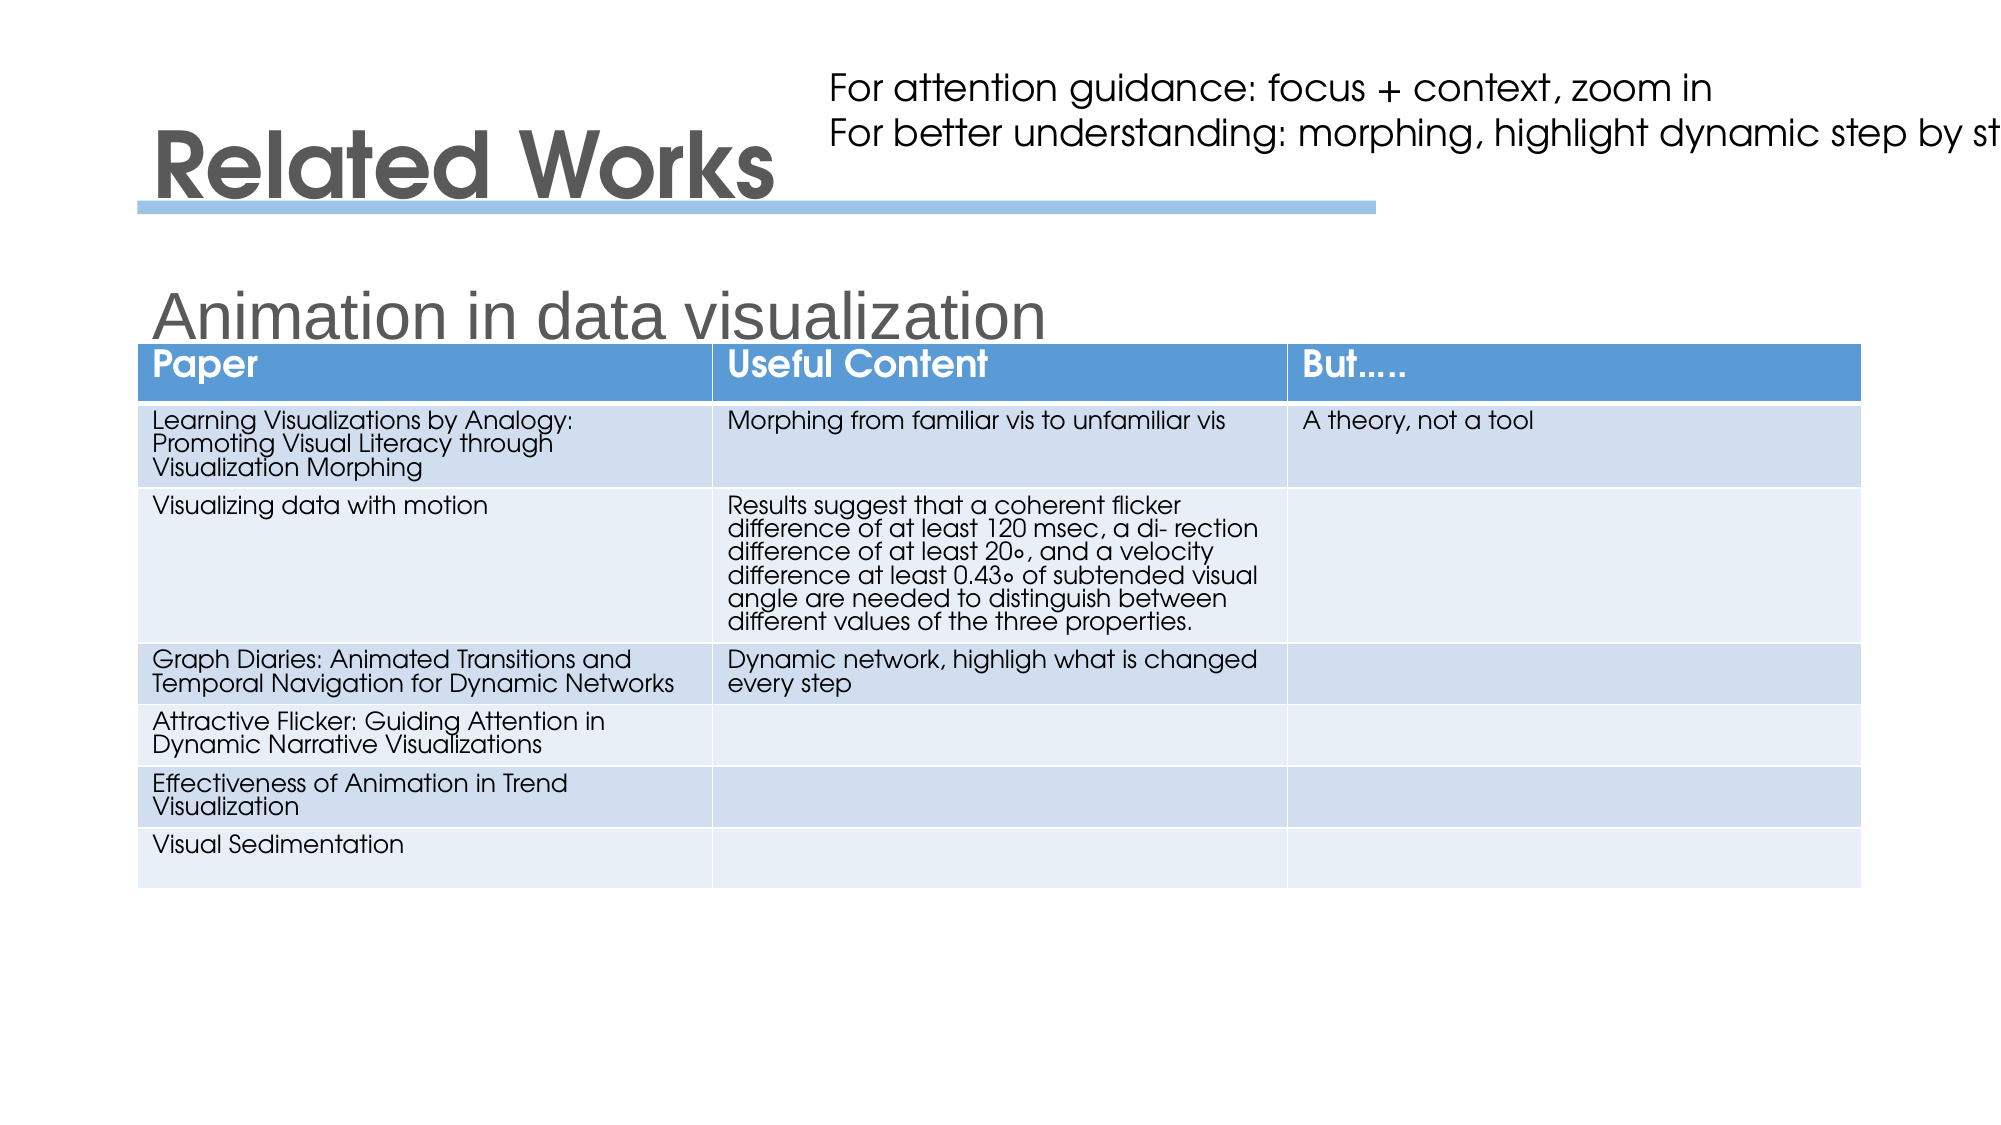

For attention guidance: focus + context, zoom in
For better understanding: morphing, highlight dynamic step by step
# Related Works

Animation in data visualization
| Paper | Useful Content | But….. |
| --- | --- | --- |
| Learning Visualizations by Analogy: Promoting Visual Literacy through Visualization Morphing | Morphing from familiar vis to unfamiliar vis | A theory, not a tool |
| Visualizing data with motion | Results suggest that a coherent flicker difference of at least 120 msec, a di- rection difference of at least 20◦, and a velocity difference at least 0.43◦ of subtended visual angle are needed to distinguish between different values of the three properties. |  |
| Graph Diaries: Animated Transitions and Temporal Navigation for Dynamic Networks | Dynamic network, highligh what is changed every step |  |
| Attractive Flicker: Guiding Attention in Dynamic Narrative Visualizations |  |  |
| Effectiveness of Animation in Trend Visualization |  |  |
| Visual Sedimentation |  |  |